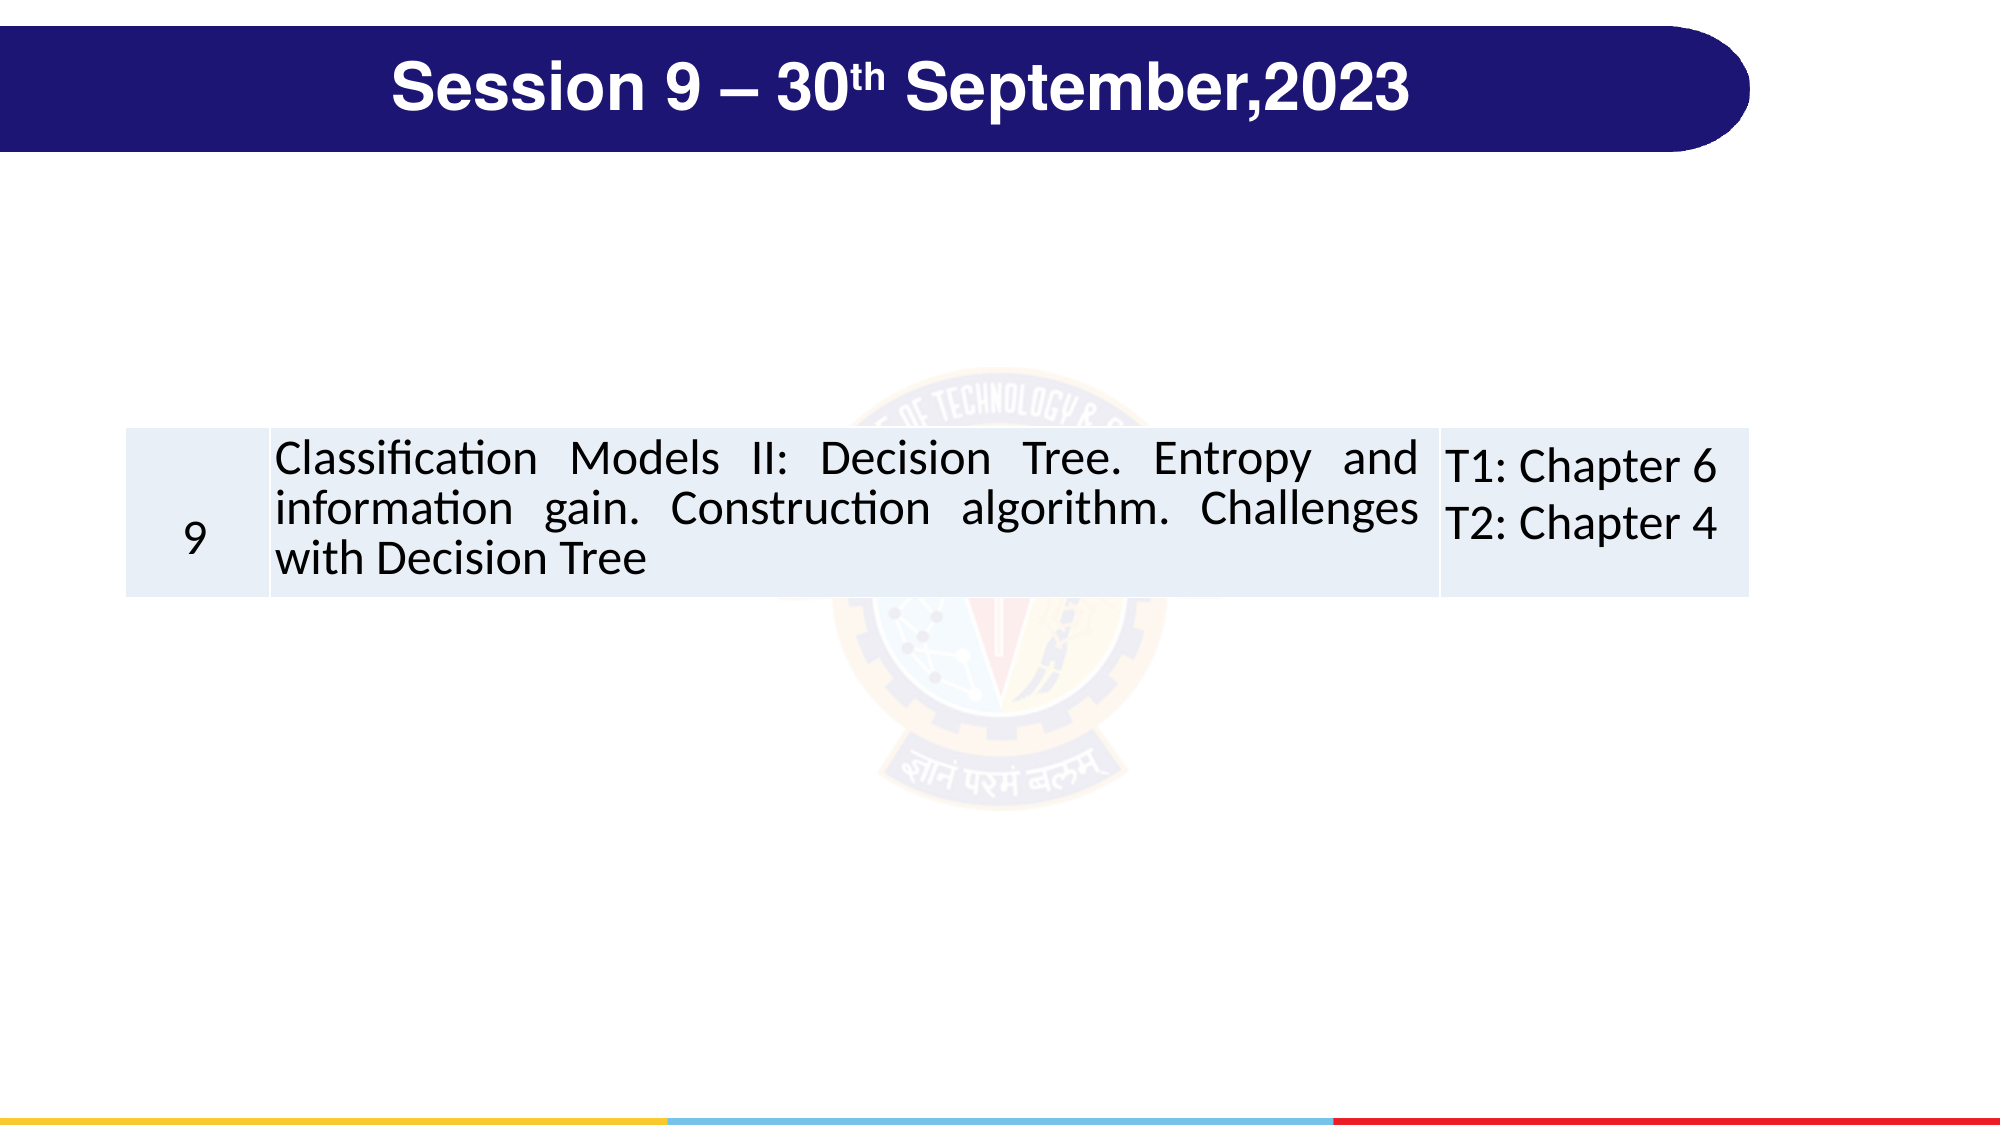

# Session 9 – 30th September,2023
| 9 | Classification Models II: Decision Tree. Entropy and information gain. Construction algorithm. Challenges with Decision Tree | T1: Chapter 6 T2: Chapter 4 |
| --- | --- | --- |